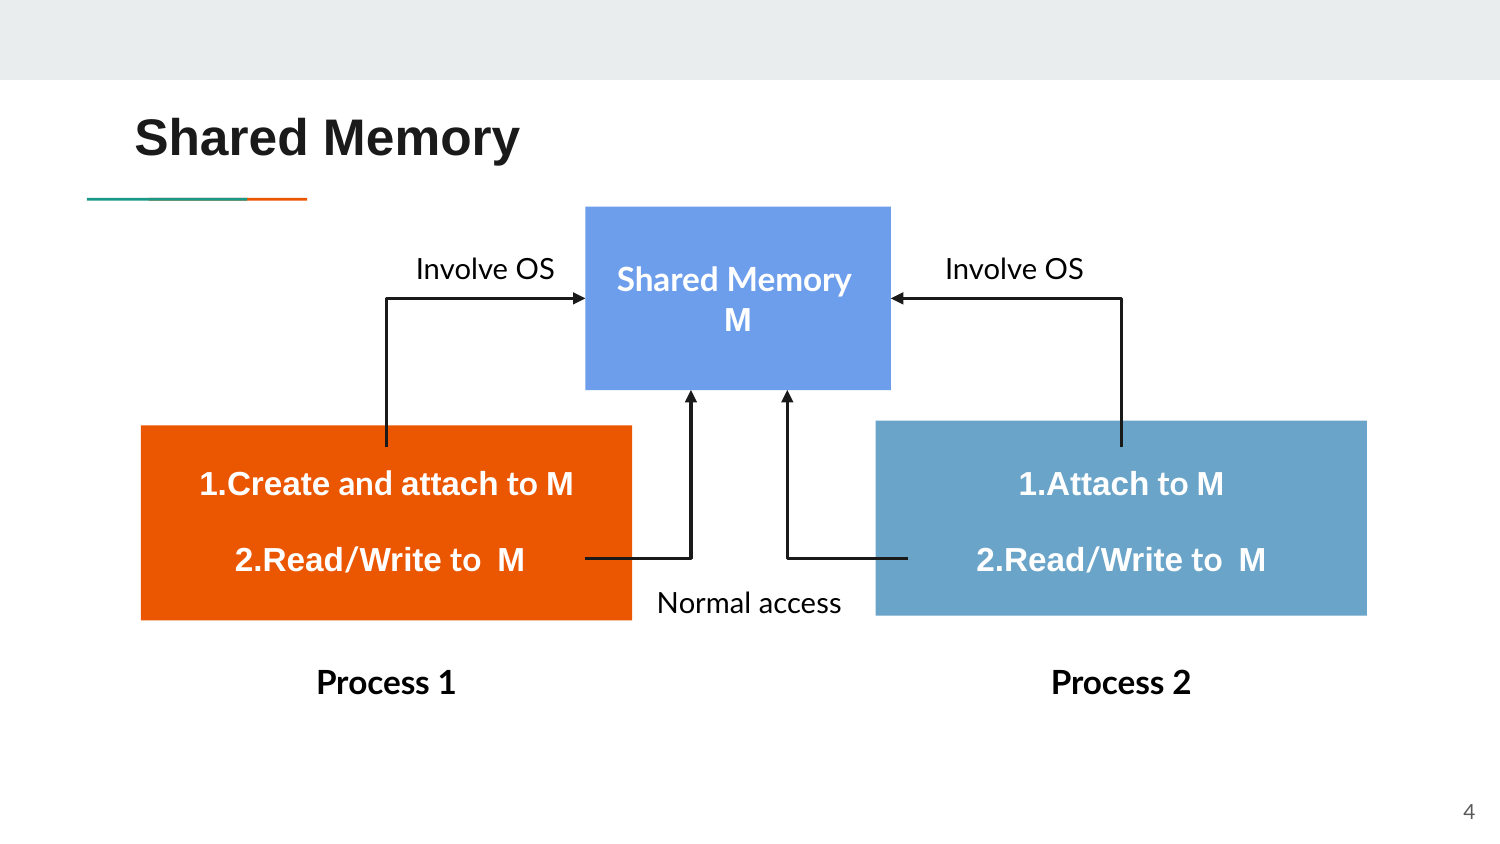

# Shared Memory
Shared Memory
M
Involve OS
Involve OS

1.Create and attach to M
1.Attach to M
2.Read/Write to  M
2.Read/Write to  M
Normal access
Process 2
Process 1
4